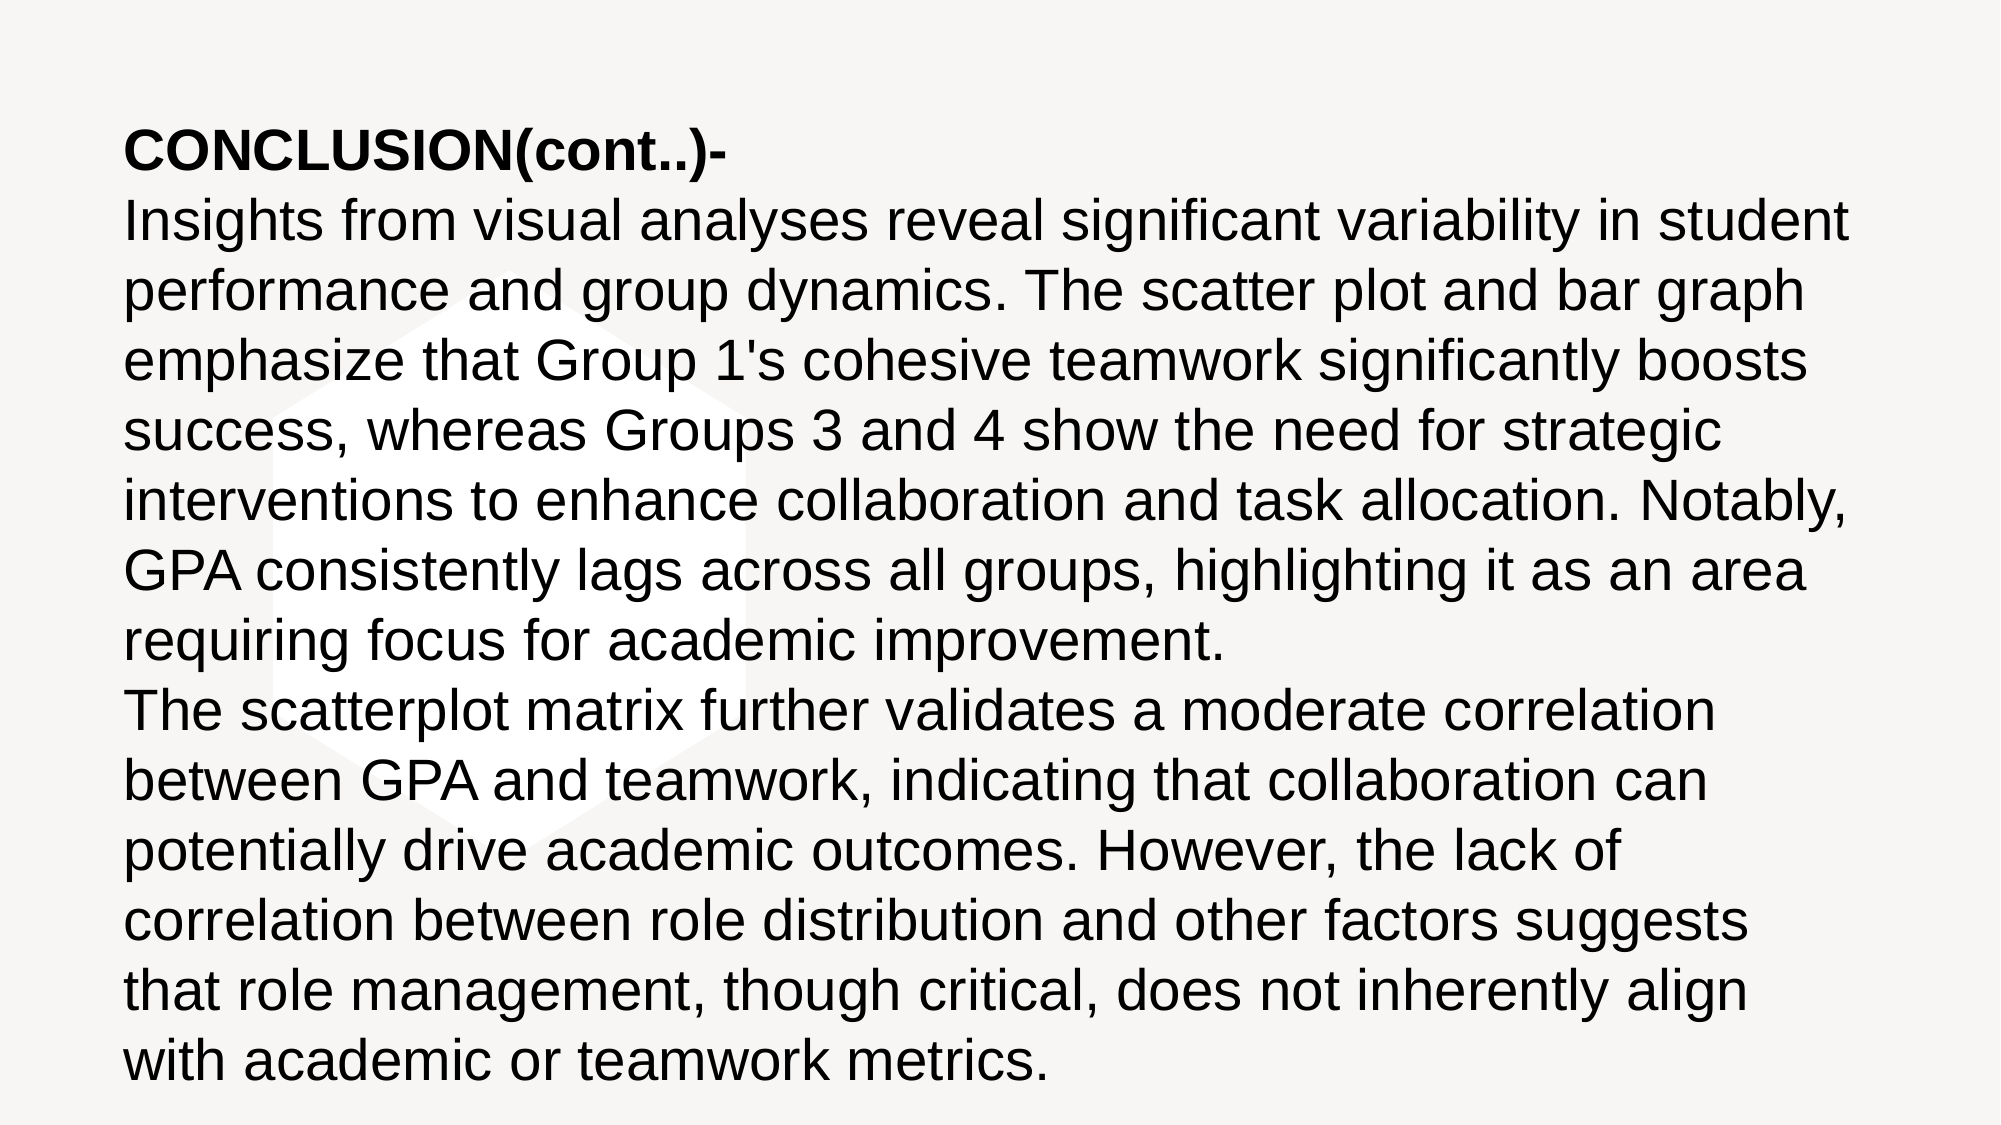

CONCLUSION(cont..)-
Insights from visual analyses reveal significant variability in student performance and group dynamics. The scatter plot and bar graph emphasize that Group 1's cohesive teamwork significantly boosts success, whereas Groups 3 and 4 show the need for strategic interventions to enhance collaboration and task allocation. Notably, GPA consistently lags across all groups, highlighting it as an area requiring focus for academic improvement.
The scatterplot matrix further validates a moderate correlation between GPA and teamwork, indicating that collaboration can potentially drive academic outcomes. However, the lack of correlation between role distribution and other factors suggests that role management, though critical, does not inherently align with academic or teamwork metrics.